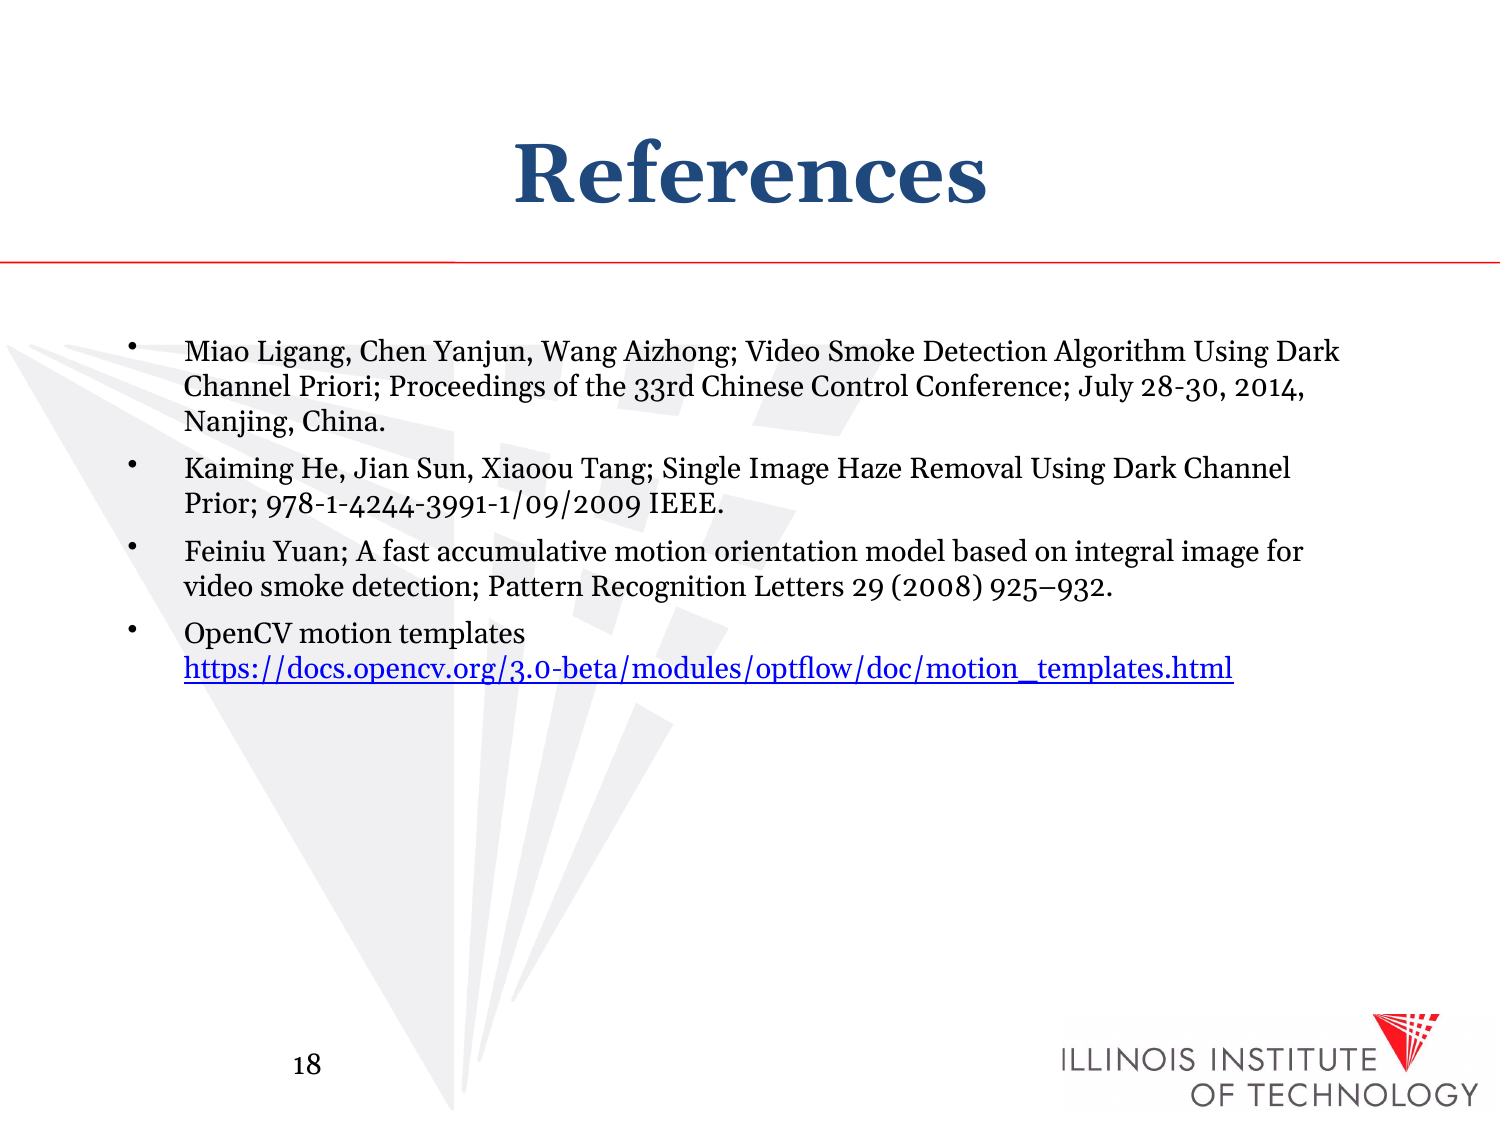

# References
Miao Ligang, Chen Yanjun, Wang Aizhong; Video Smoke Detection Algorithm Using Dark Channel Priori; Proceedings of the 33rd Chinese Control Conference; July 28-30, 2014, Nanjing, China.
Kaiming He, Jian Sun, Xiaoou Tang; Single Image Haze Removal Using Dark Channel Prior; 978-1-4244-3991-1/09/2009 IEEE.
Feiniu Yuan; A fast accumulative motion orientation model based on integral image for video smoke detection; Pattern Recognition Letters 29 (2008) 925–932.
OpenCV motion templates
https://docs.opencv.org/3.0-beta/modules/optflow/doc/motion_templates.html

18